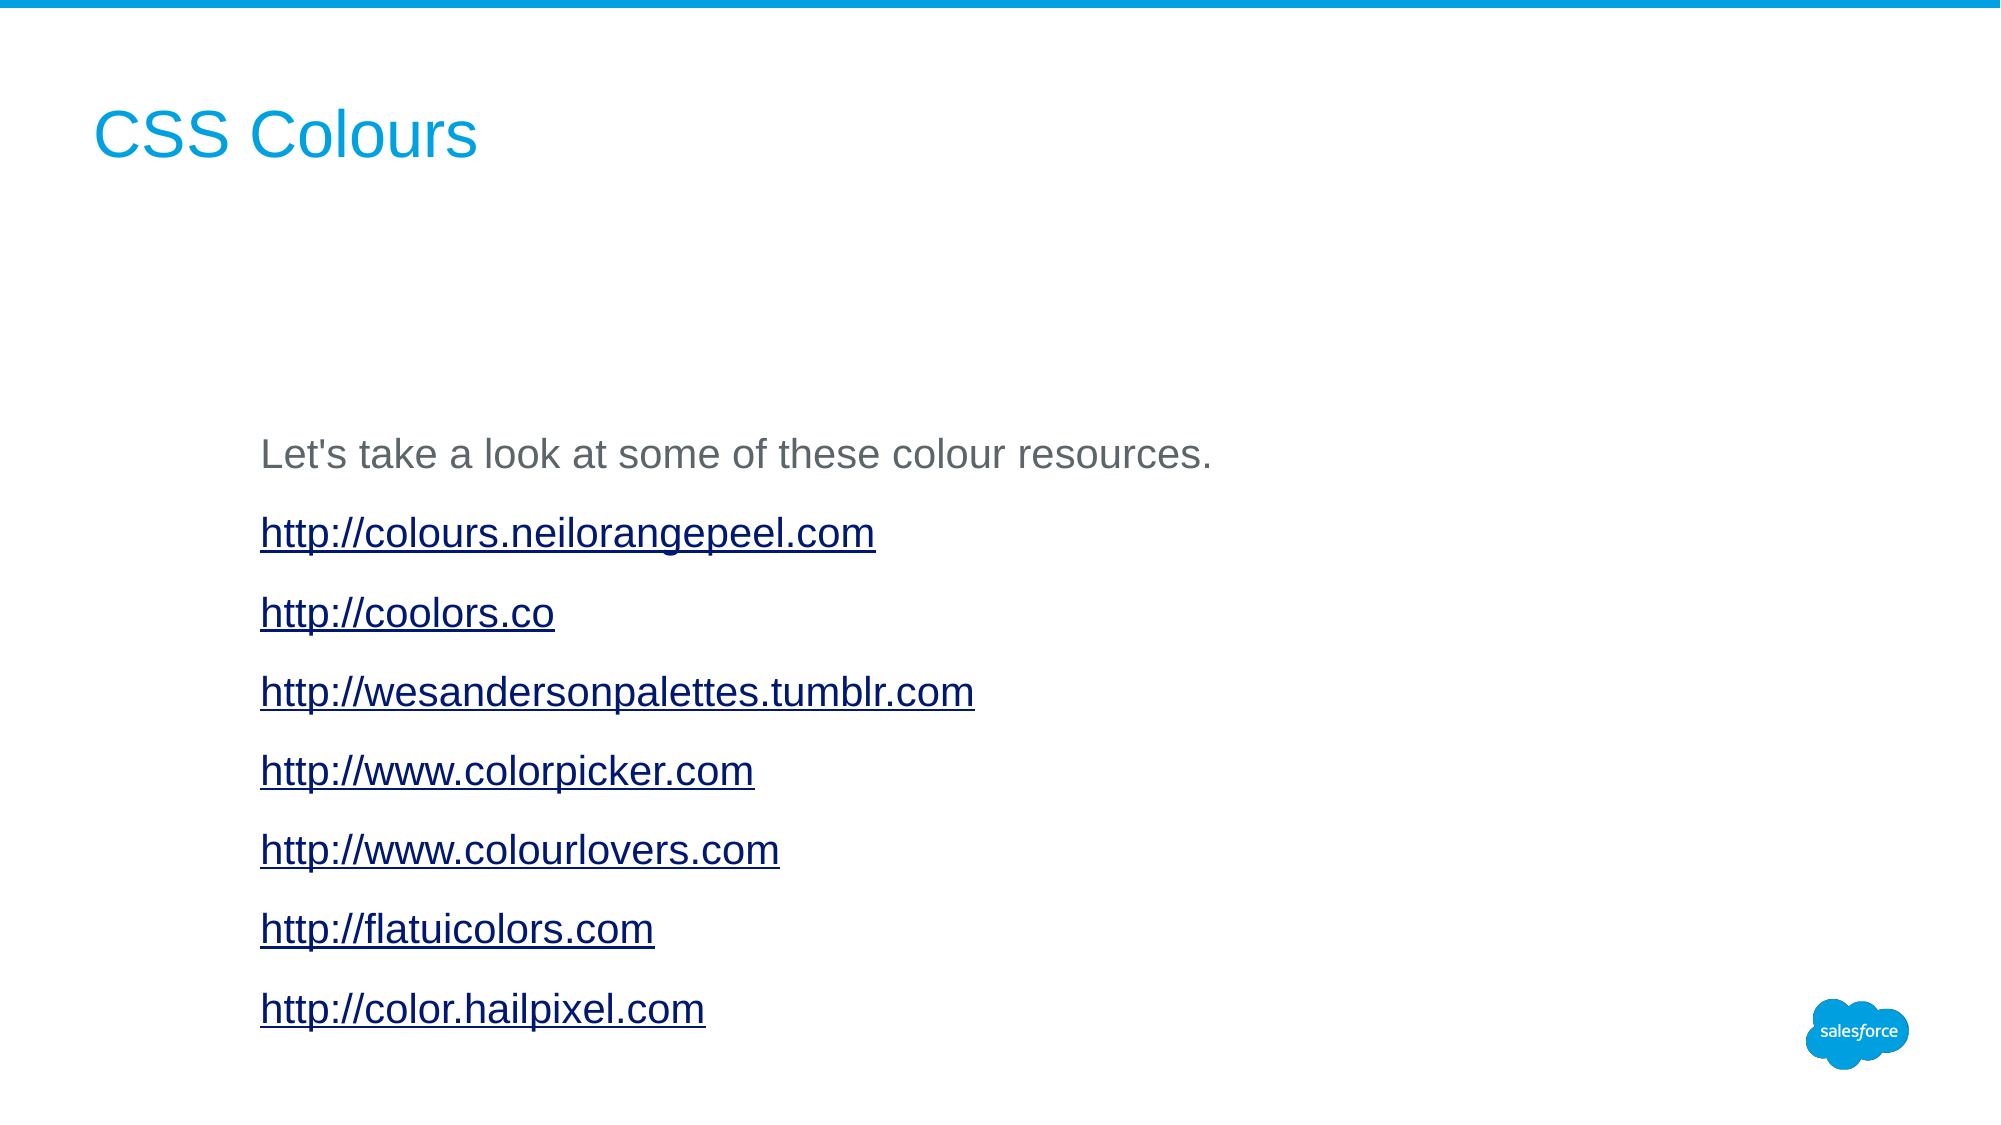

# CSS Colours
Let's take a look at some of these colour resources.
http://colours.neilorangepeel.com
http://coolors.co
http://wesandersonpalettes.tumblr.com
http://www.colorpicker.com
http://www.colourlovers.com
http://flatuicolors.com
http://color.hailpixel.com